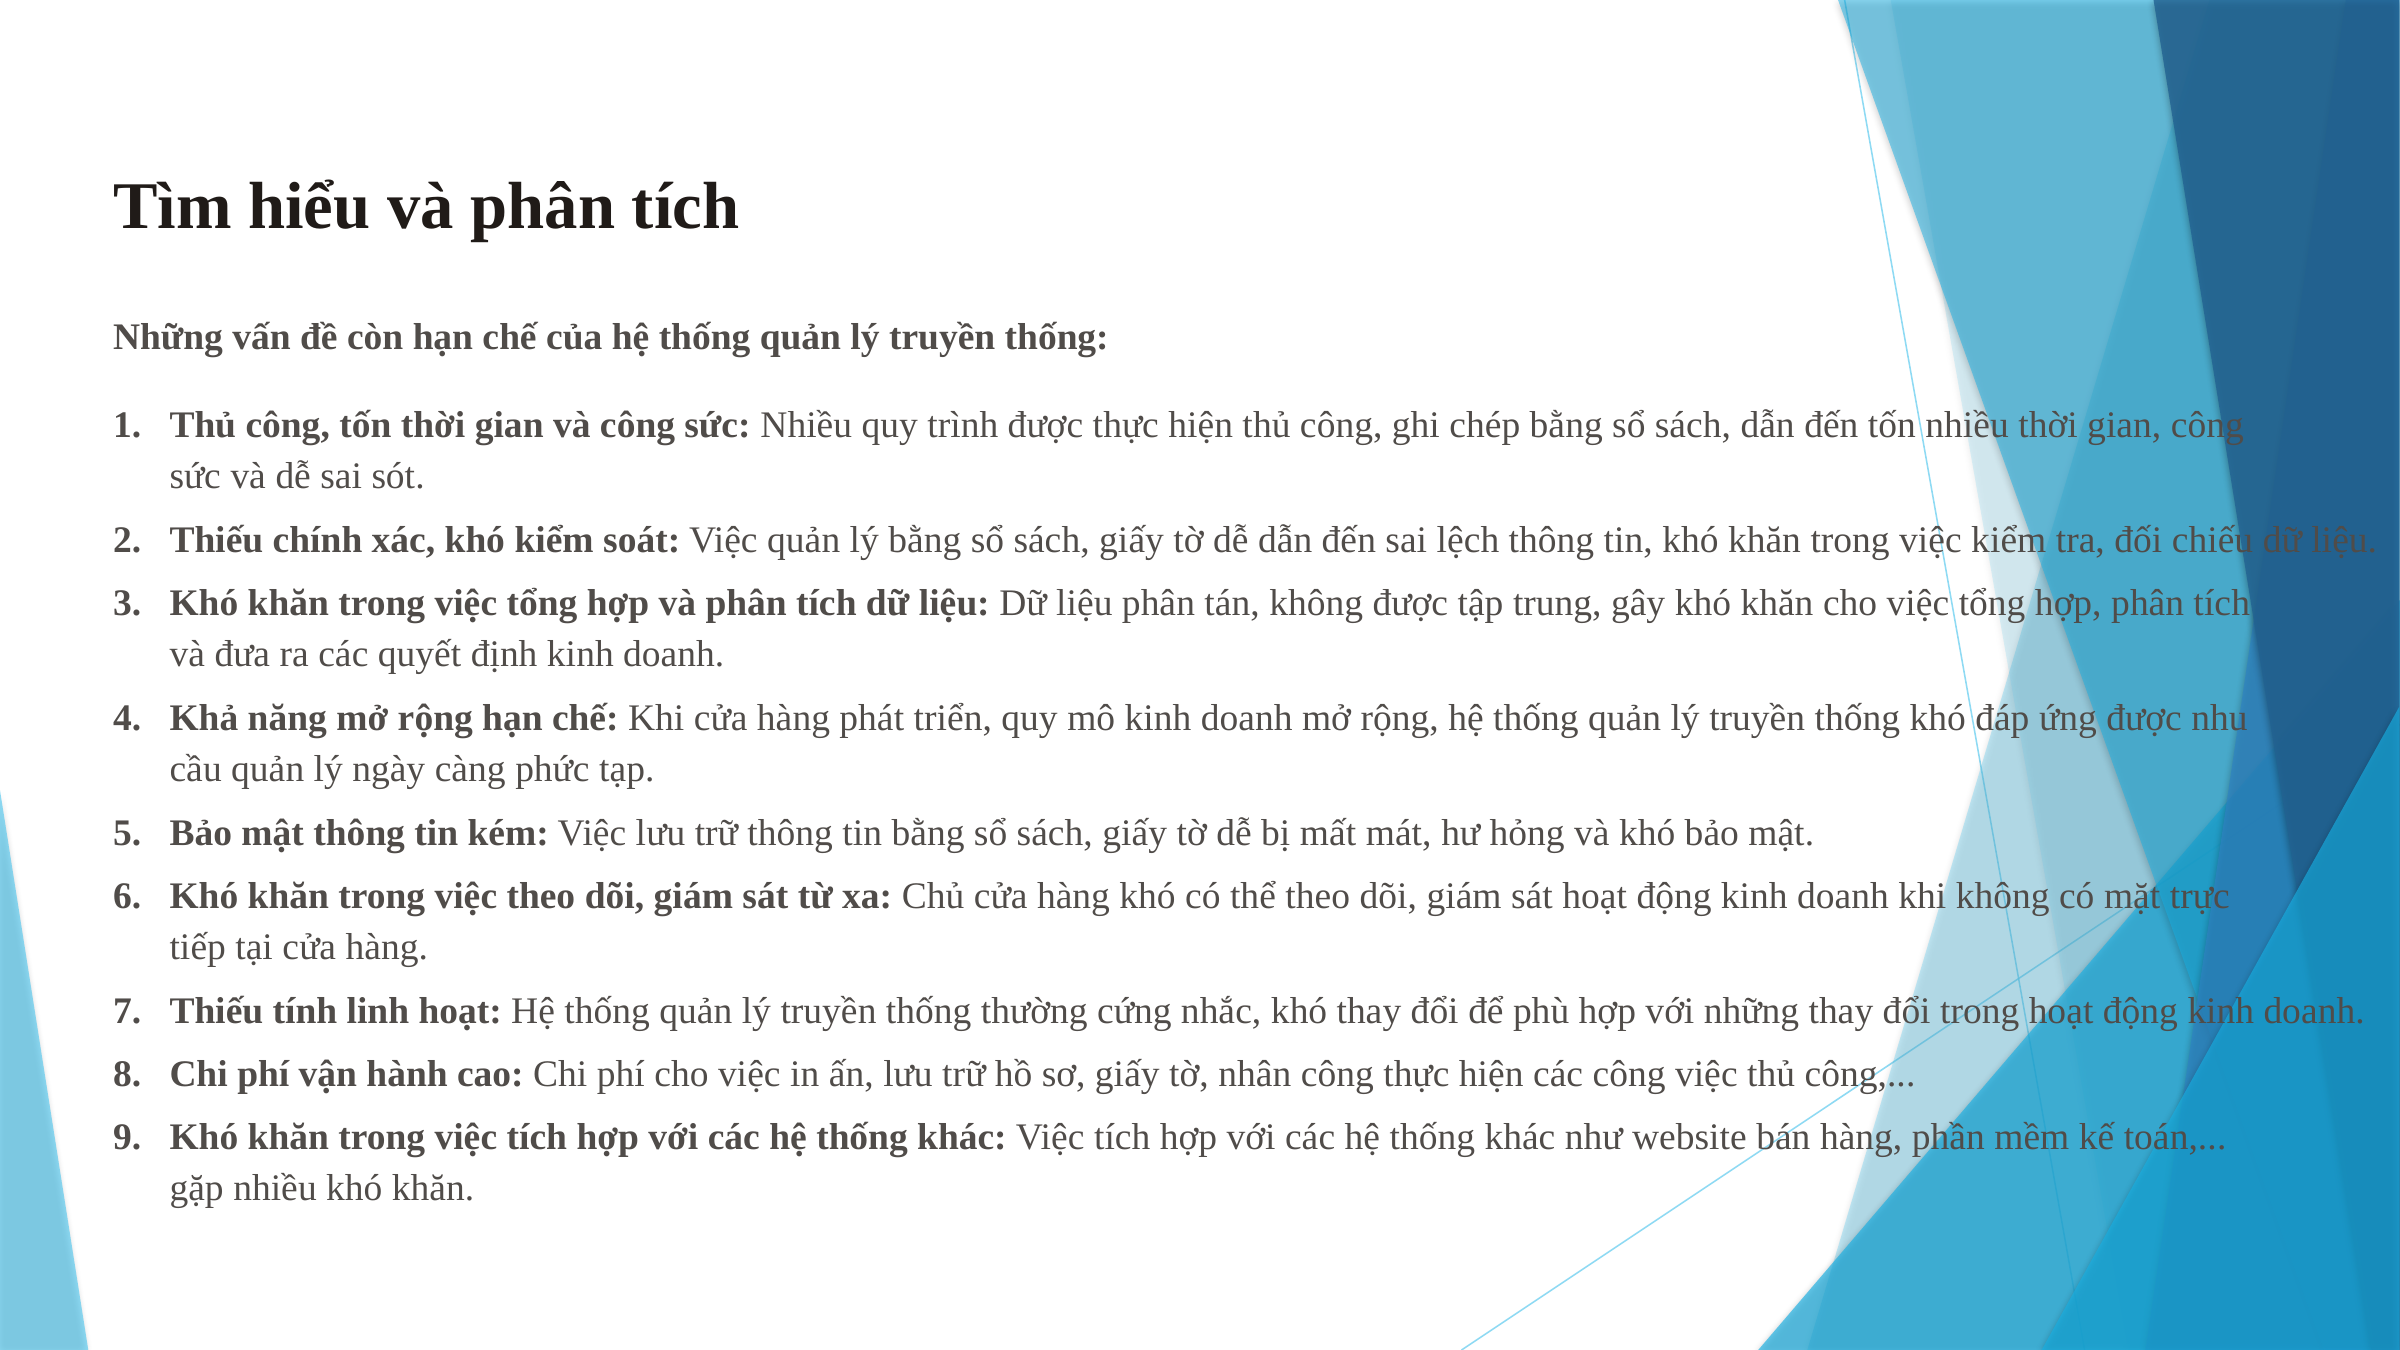

Tìm hiểu và phân tích
Những vấn đề còn hạn chế của hệ thống quản lý truyền thống:
Thủ công, tốn thời gian và công sức: Nhiều quy trình được thực hiện thủ công, ghi chép bằng sổ sách, dẫn đến tốn nhiều thời gian, công sức và dễ sai sót.
Thiếu chính xác, khó kiểm soát: Việc quản lý bằng sổ sách, giấy tờ dễ dẫn đến sai lệch thông tin, khó khăn trong việc kiểm tra, đối chiếu dữ liệu.
Khó khăn trong việc tổng hợp và phân tích dữ liệu: Dữ liệu phân tán, không được tập trung, gây khó khăn cho việc tổng hợp, phân tích và đưa ra các quyết định kinh doanh.
Khả năng mở rộng hạn chế: Khi cửa hàng phát triển, quy mô kinh doanh mở rộng, hệ thống quản lý truyền thống khó đáp ứng được nhu cầu quản lý ngày càng phức tạp.
Bảo mật thông tin kém: Việc lưu trữ thông tin bằng sổ sách, giấy tờ dễ bị mất mát, hư hỏng và khó bảo mật.
Khó khăn trong việc theo dõi, giám sát từ xa: Chủ cửa hàng khó có thể theo dõi, giám sát hoạt động kinh doanh khi không có mặt trực tiếp tại cửa hàng.
Thiếu tính linh hoạt: Hệ thống quản lý truyền thống thường cứng nhắc, khó thay đổi để phù hợp với những thay đổi trong hoạt động kinh doanh.
Chi phí vận hành cao: Chi phí cho việc in ấn, lưu trữ hồ sơ, giấy tờ, nhân công thực hiện các công việc thủ công,...
Khó khăn trong việc tích hợp với các hệ thống khác: Việc tích hợp với các hệ thống khác như website bán hàng, phần mềm kế toán,... gặp nhiều khó khăn.